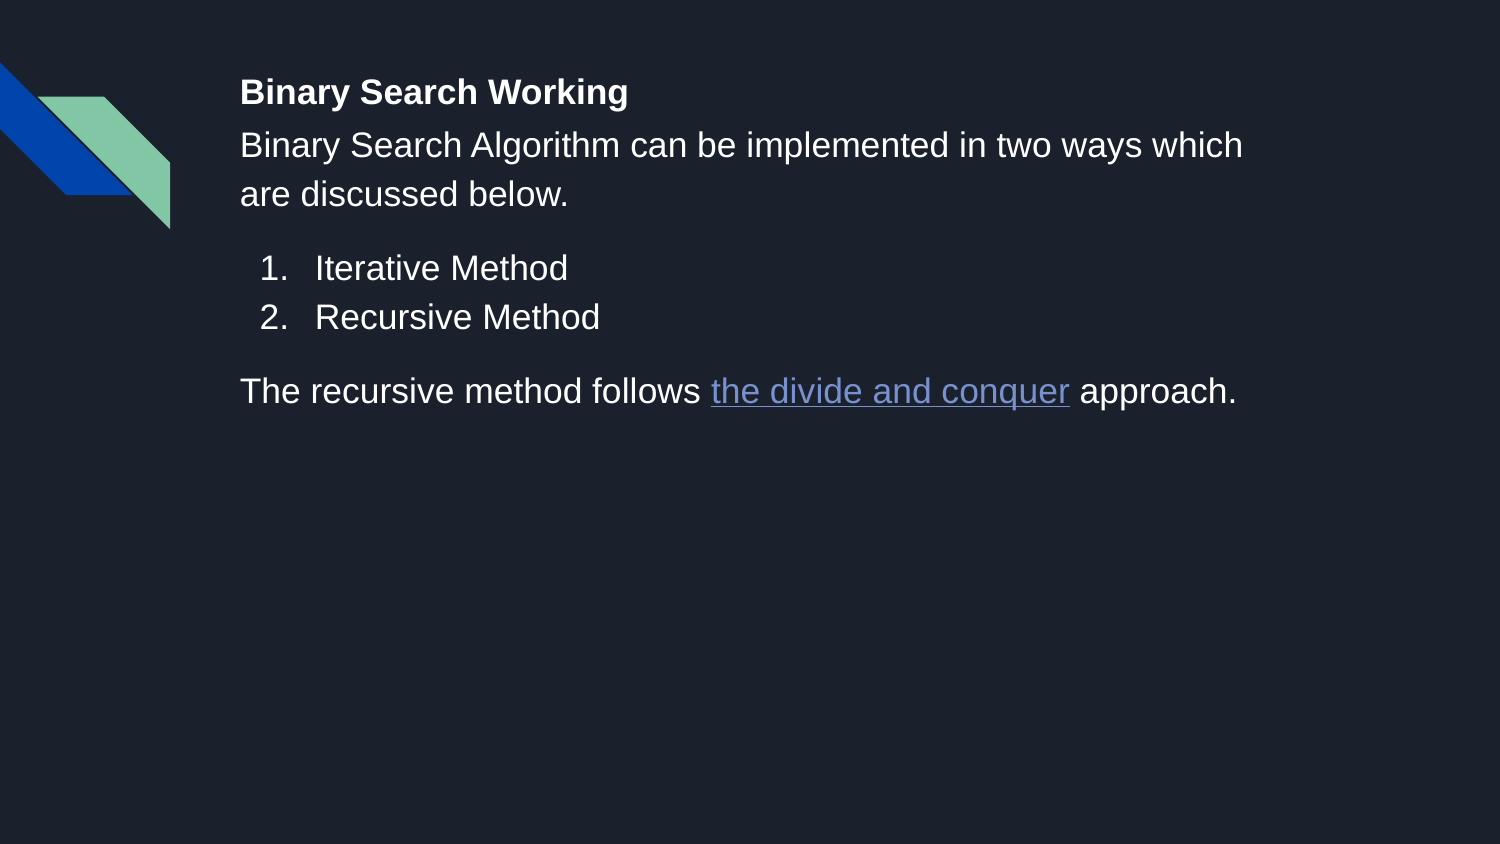

Binary Search Working
Binary Search Algorithm can be implemented in two ways which are discussed below.
Iterative Method
Recursive Method
The recursive method follows the divide and conquer approach.